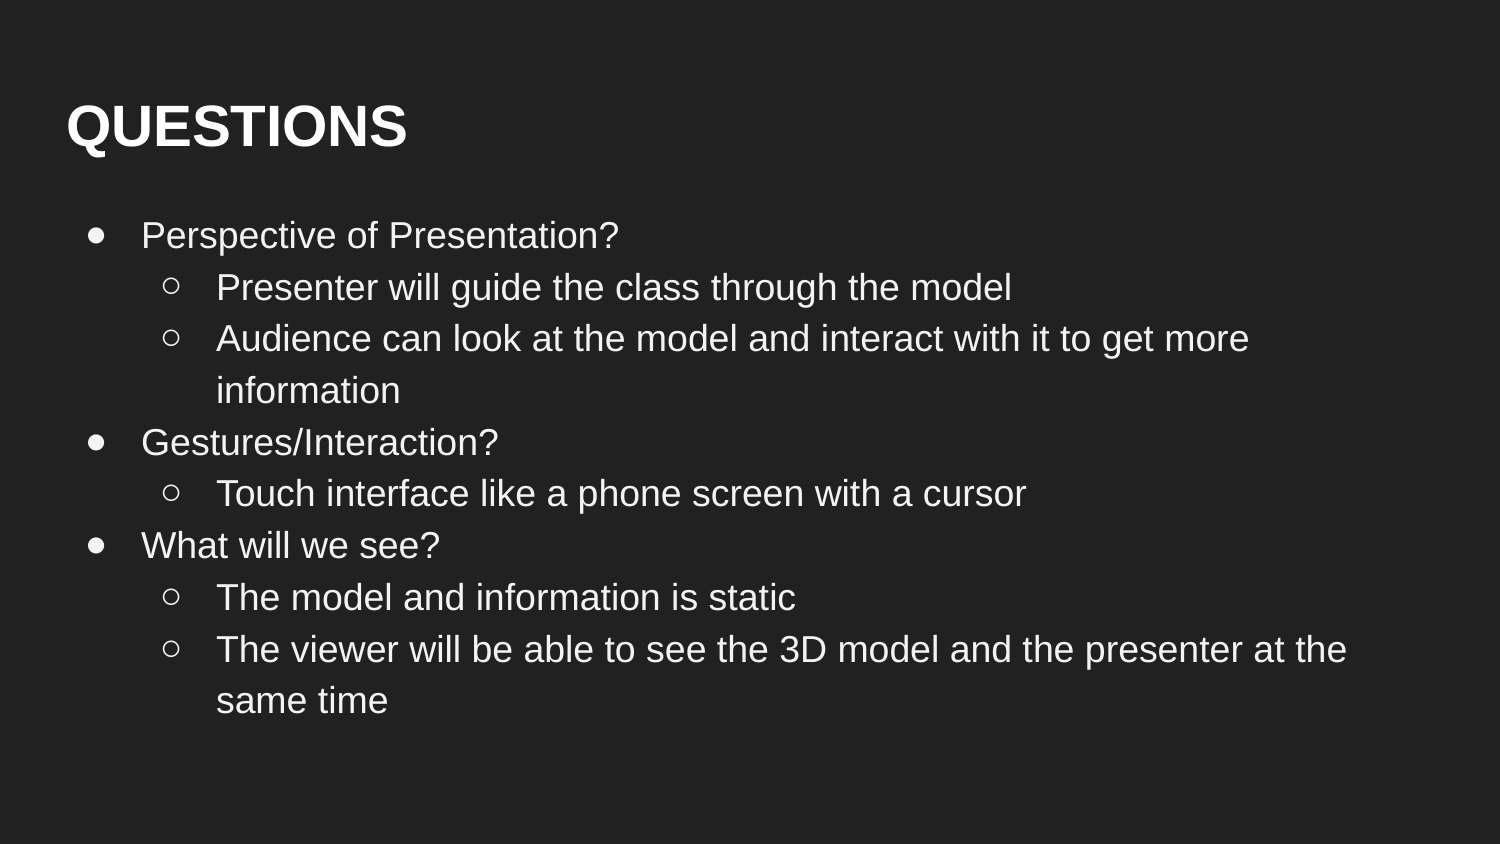

# QUESTIONS
Perspective of Presentation?
Presenter will guide the class through the model
Audience can look at the model and interact with it to get more information
Gestures/Interaction?
Touch interface like a phone screen with a cursor
What will we see?
The model and information is static
The viewer will be able to see the 3D model and the presenter at the same time